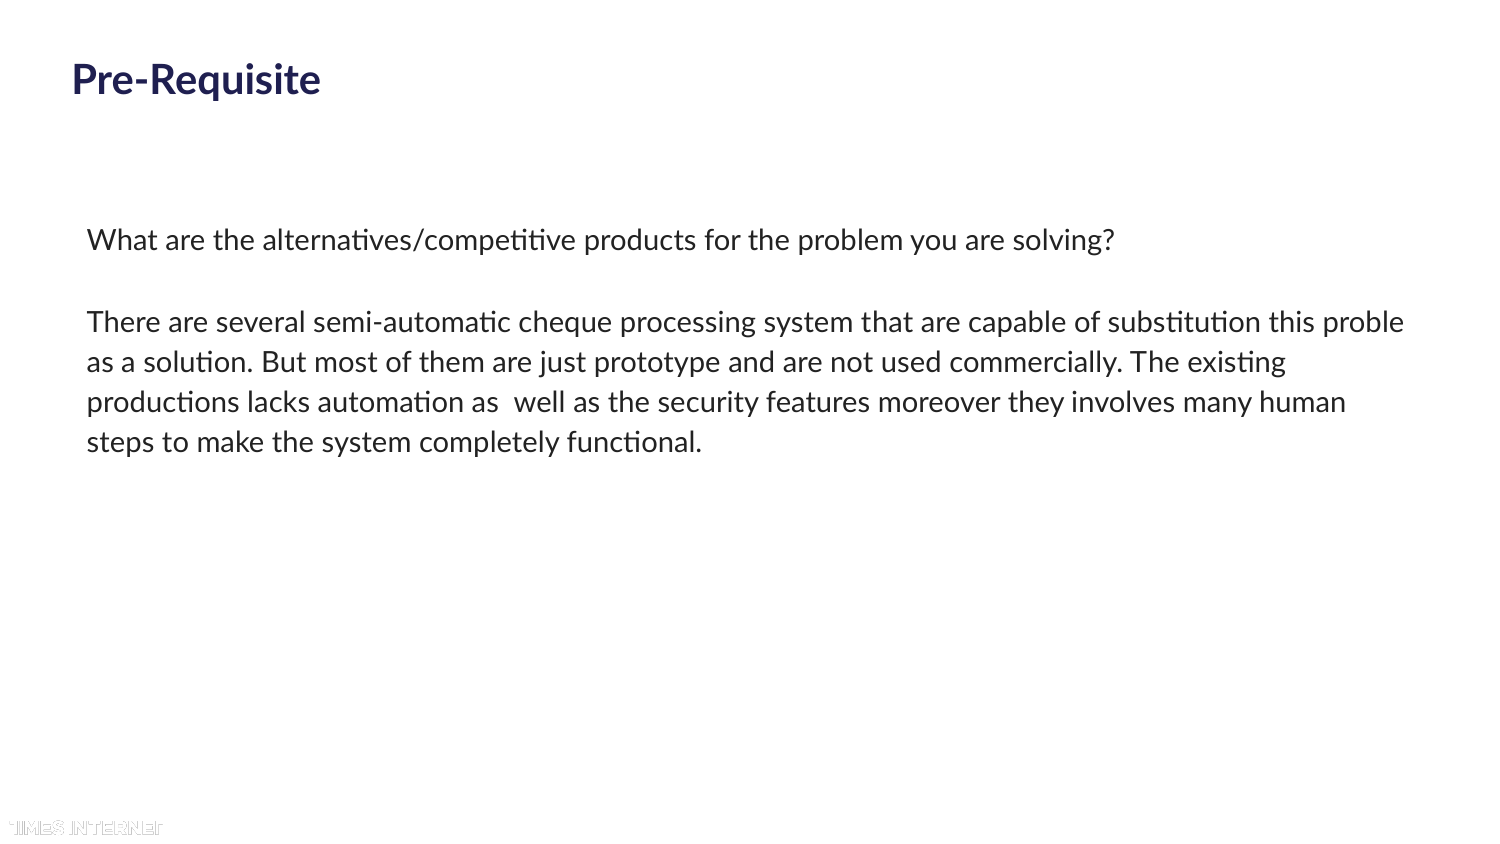

# Pre-Requisite
What are the alternatives/competitive products for the problem you are solving?
There are several semi-automatic cheque processing system that are capable of substitution this proble as a solution. But most of them are just prototype and are not used commercially. The existing productions lacks automation as  well as the security features moreover they involves many human steps to make the system completely functional.